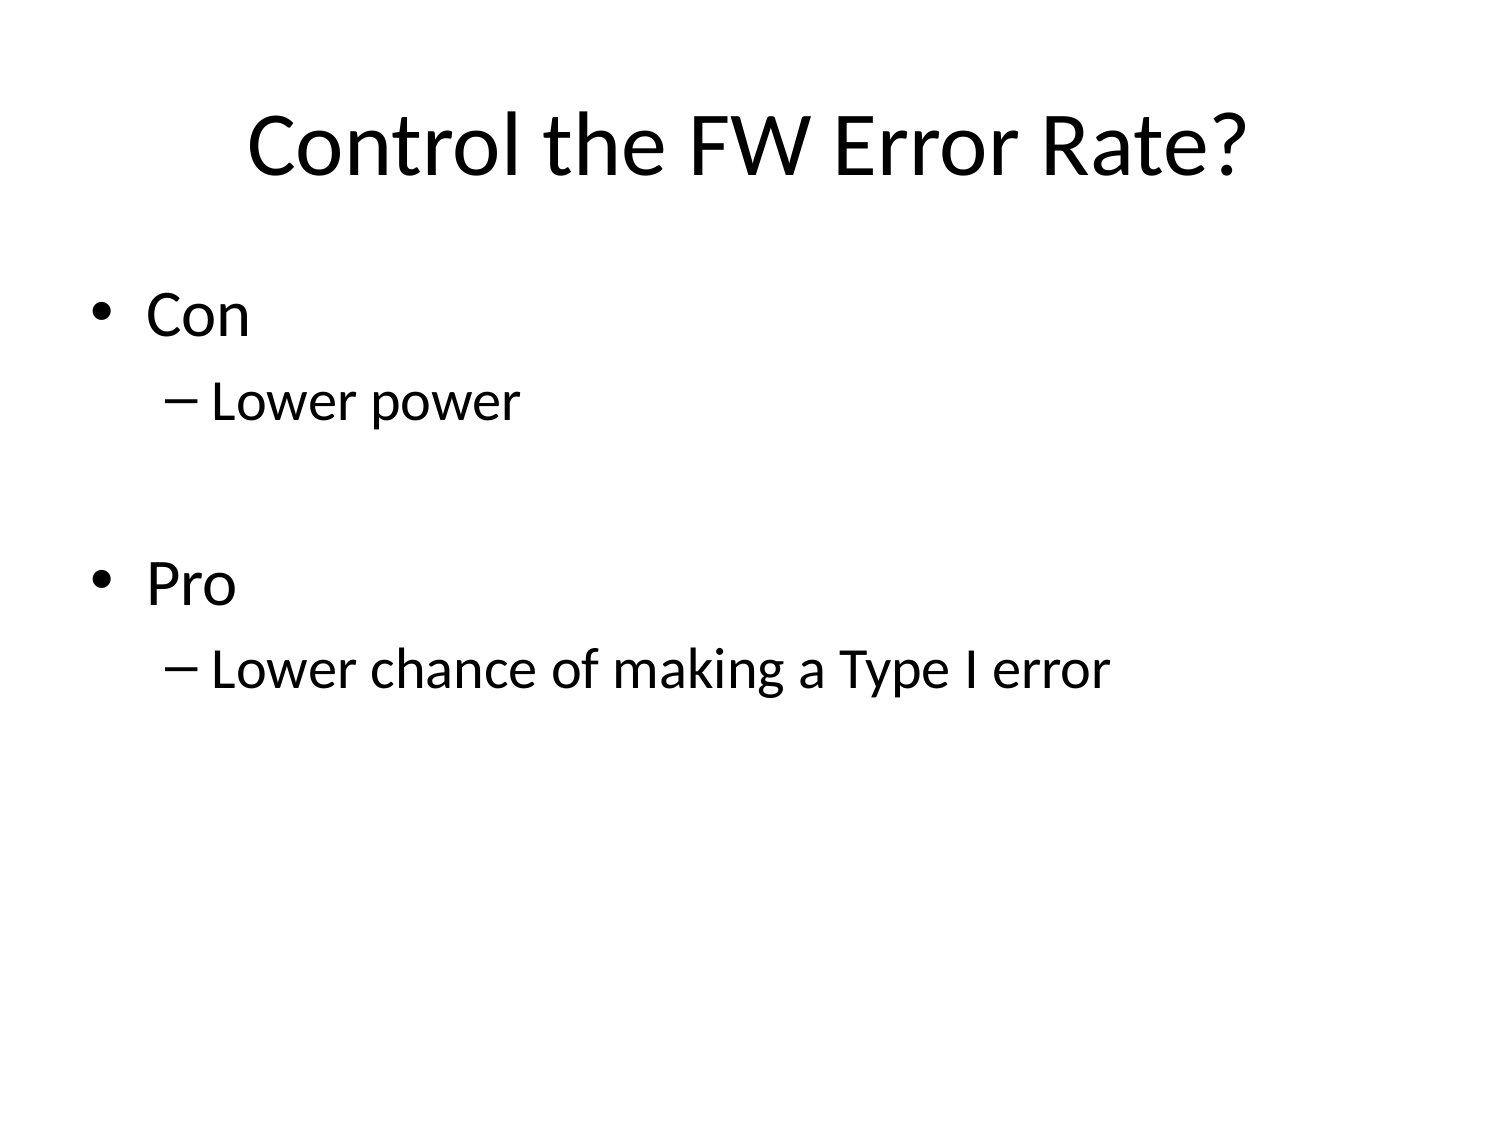

# Control the FW Error Rate?
Con
Lower power

Pro
Lower chance of making a Type I error